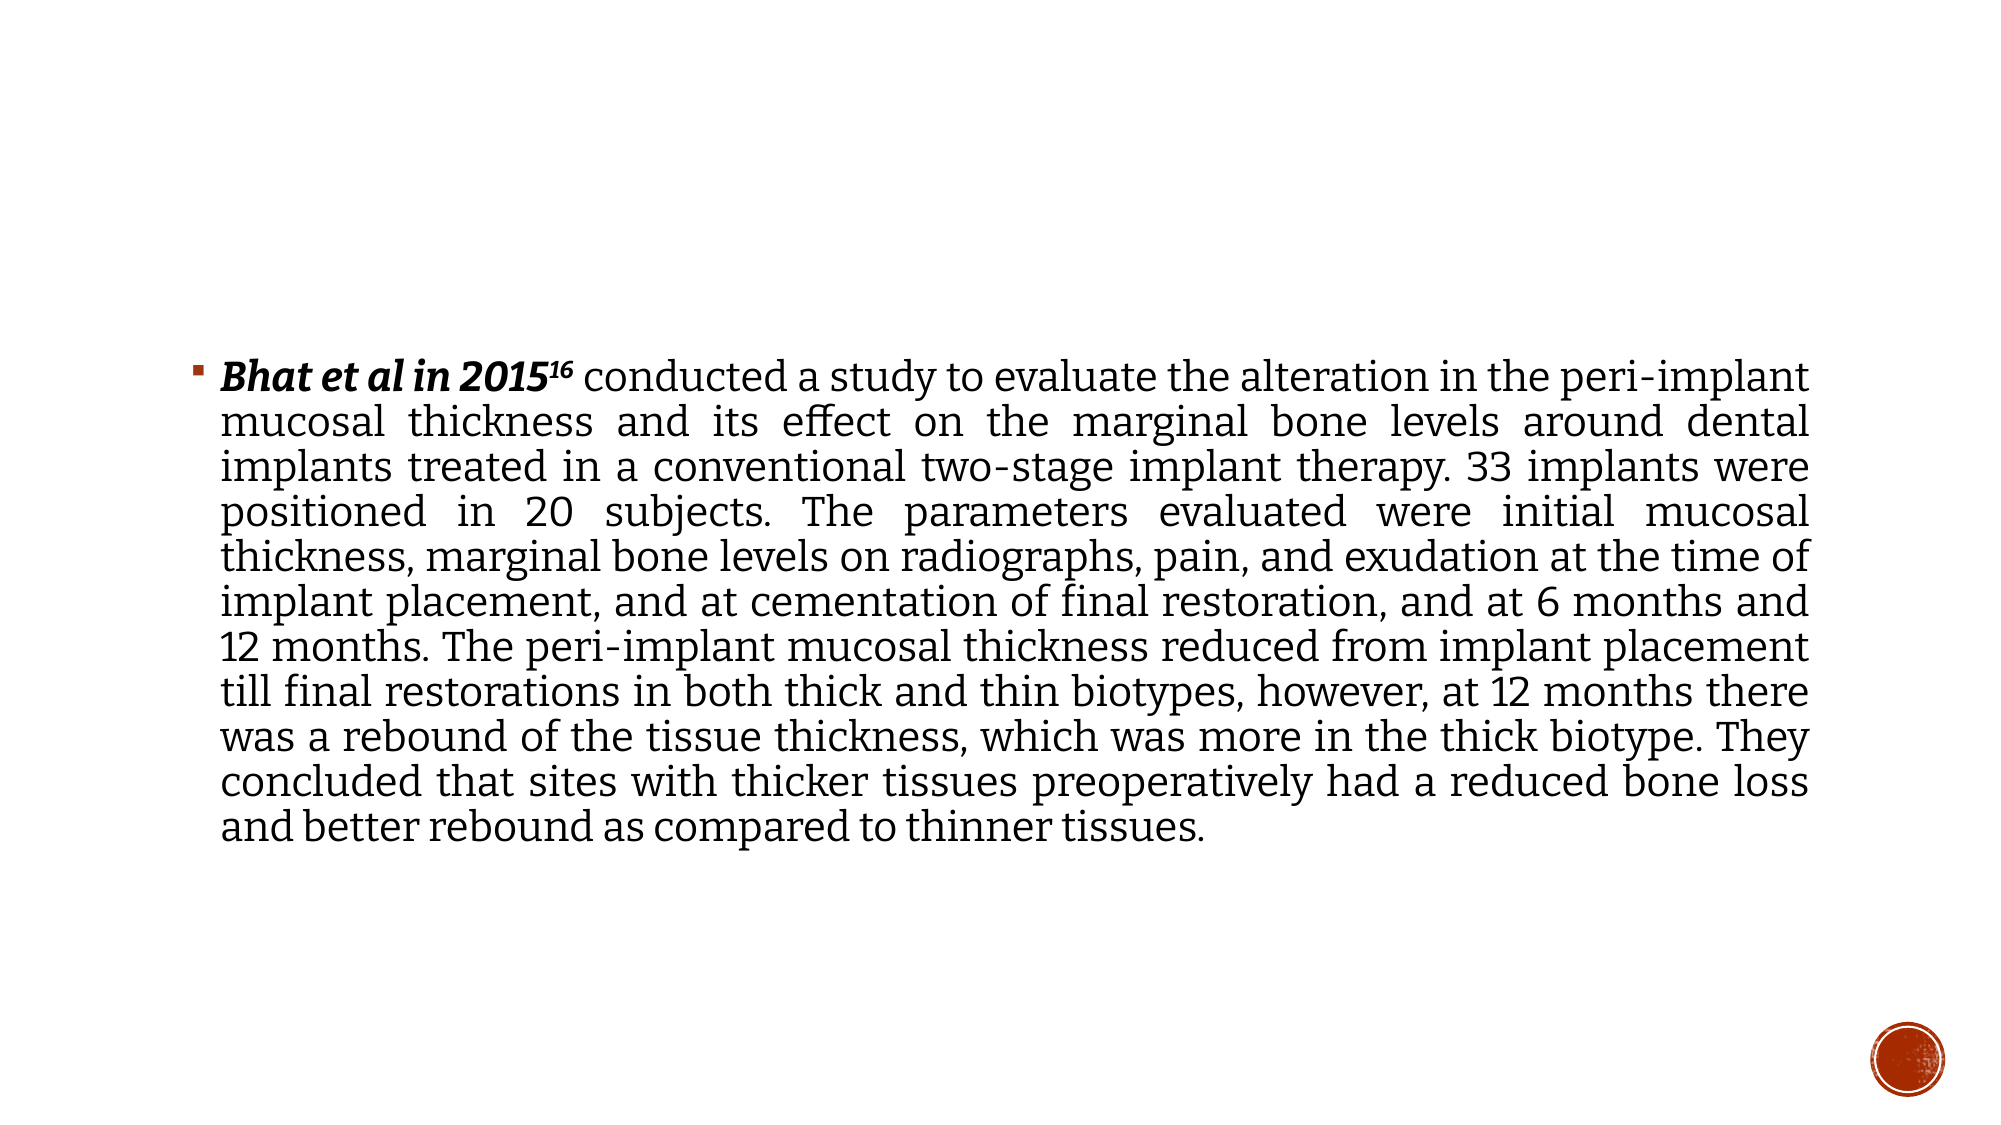

#
Bhat et al in 201516 conducted a study to evaluate the alteration in the peri-implant mucosal thickness and its effect on the marginal bone levels around dental implants treated in a conventional two-stage implant therapy. 33 implants were positioned in 20 subjects. The parameters evaluated were initial mucosal thickness, marginal bone levels on radiographs, pain, and exudation at the time of implant placement, and at cementation of final restoration, and at 6 months and 12 months. The peri-implant mucosal thickness reduced from implant placement till final restorations in both thick and thin biotypes, however, at 12 months there was a rebound of the tissue thickness, which was more in the thick biotype. They concluded that sites with thicker tissues preoperatively had a reduced bone loss and better rebound as compared to thinner tissues.